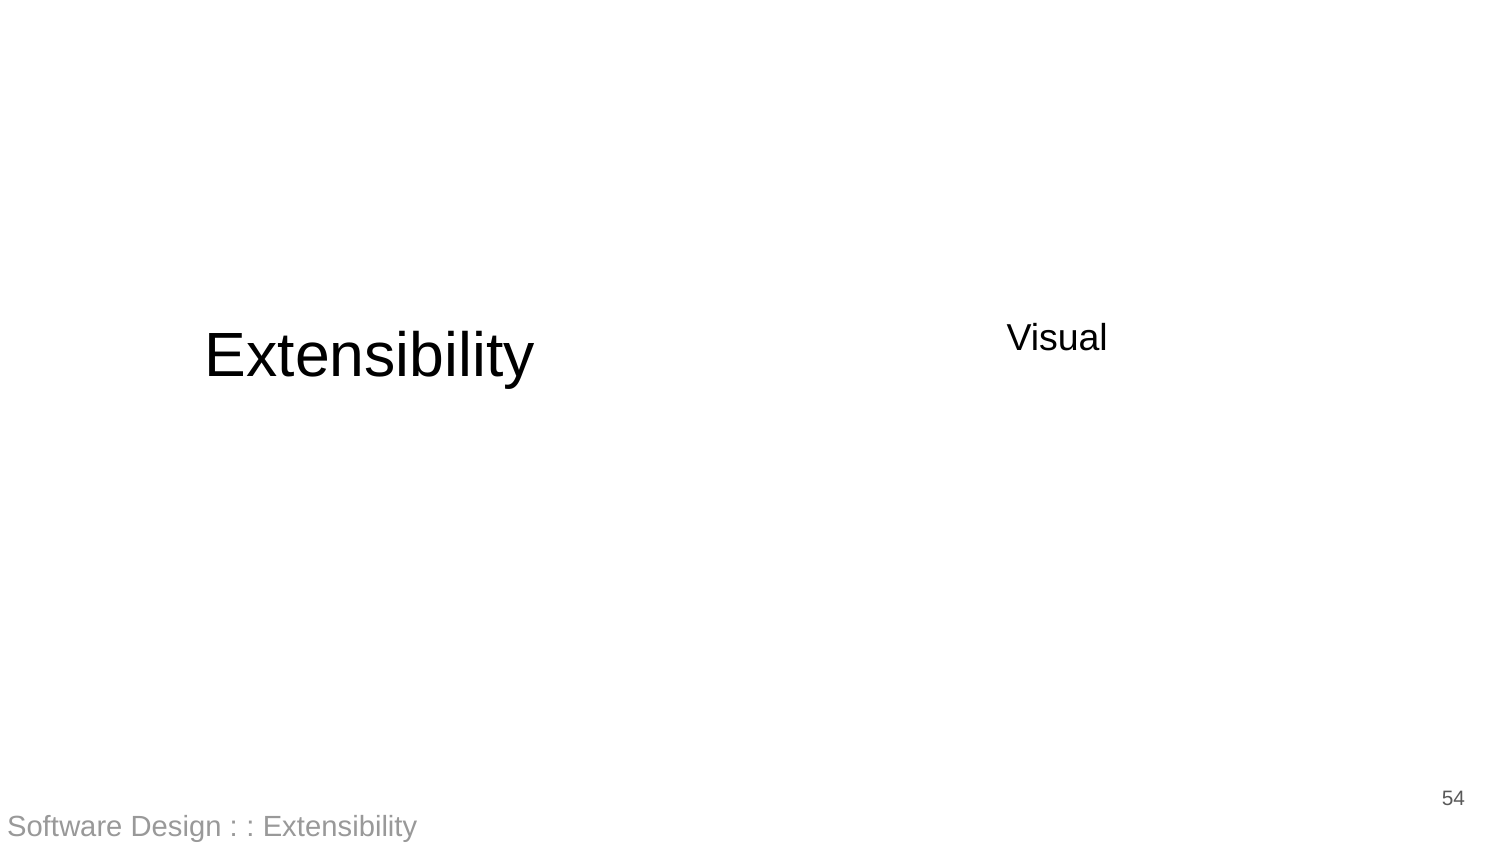

Extensibility
Visual
54
Software Design : : Extensibility